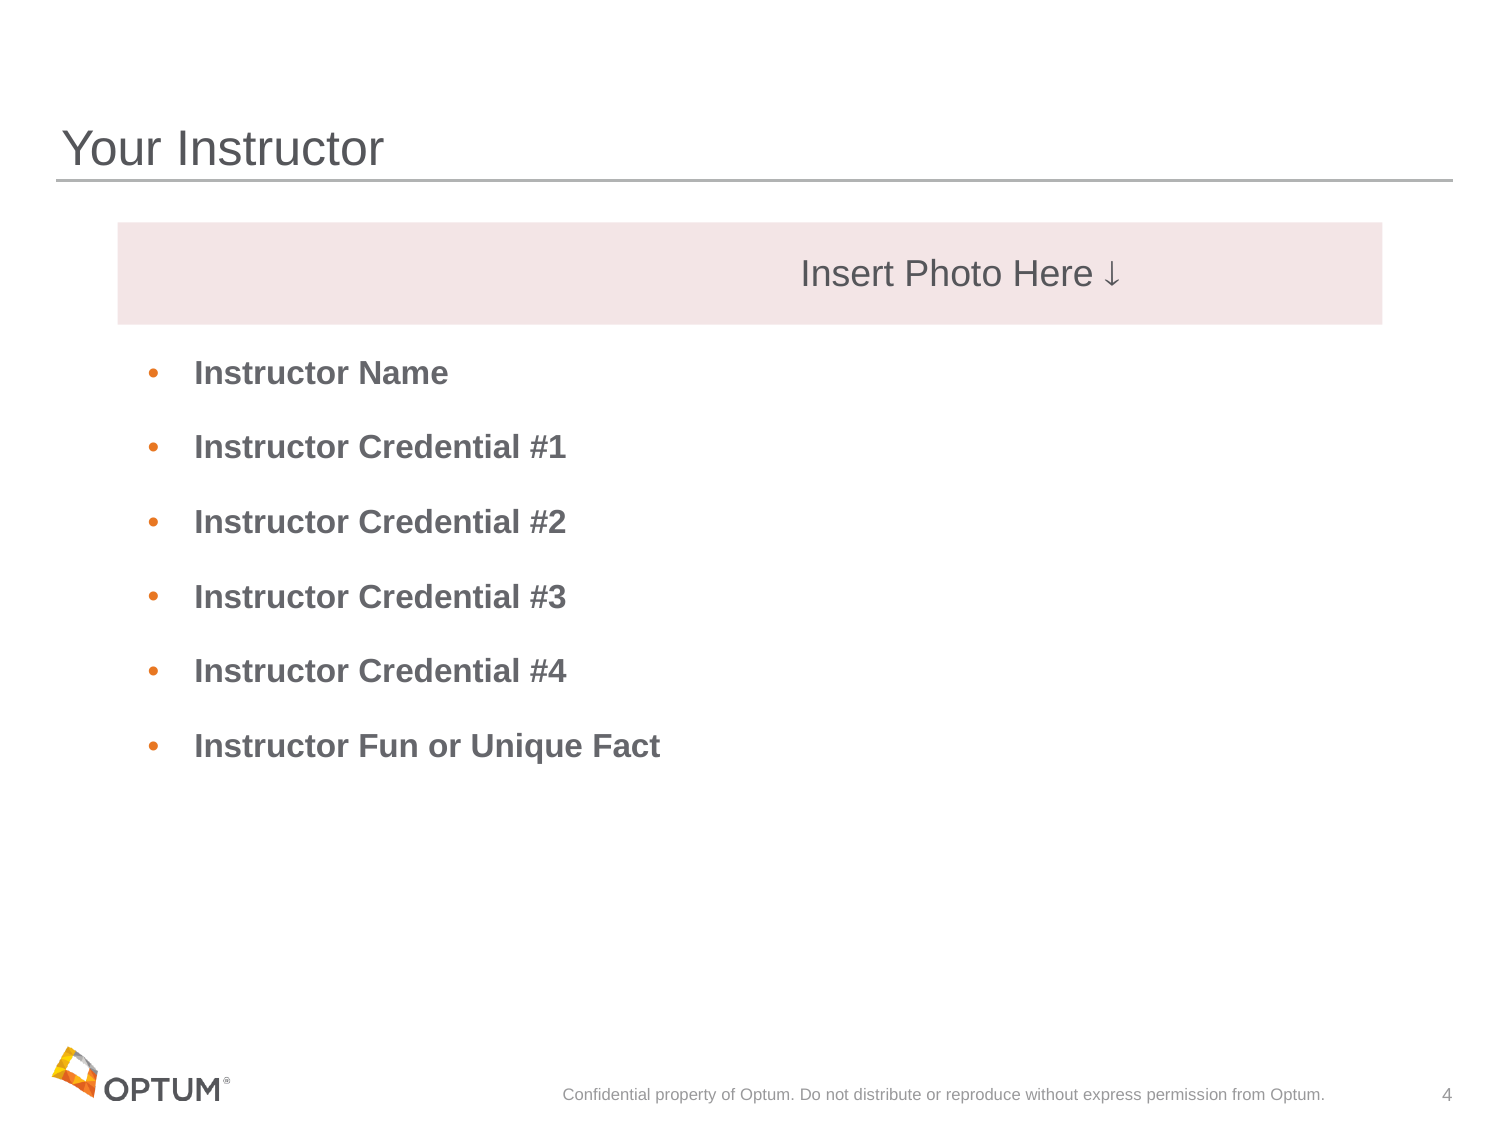

# Your Instructor
| Insert Photo Here ↓ |
| --- |
| Instructor Name Instructor Credential #1 Instructor Credential #2 Instructor Credential #3 Instructor Credential #4 Instructor Fun or Unique Fact |
Confidential property of Optum. Do not distribute or reproduce without express permission from Optum.
4